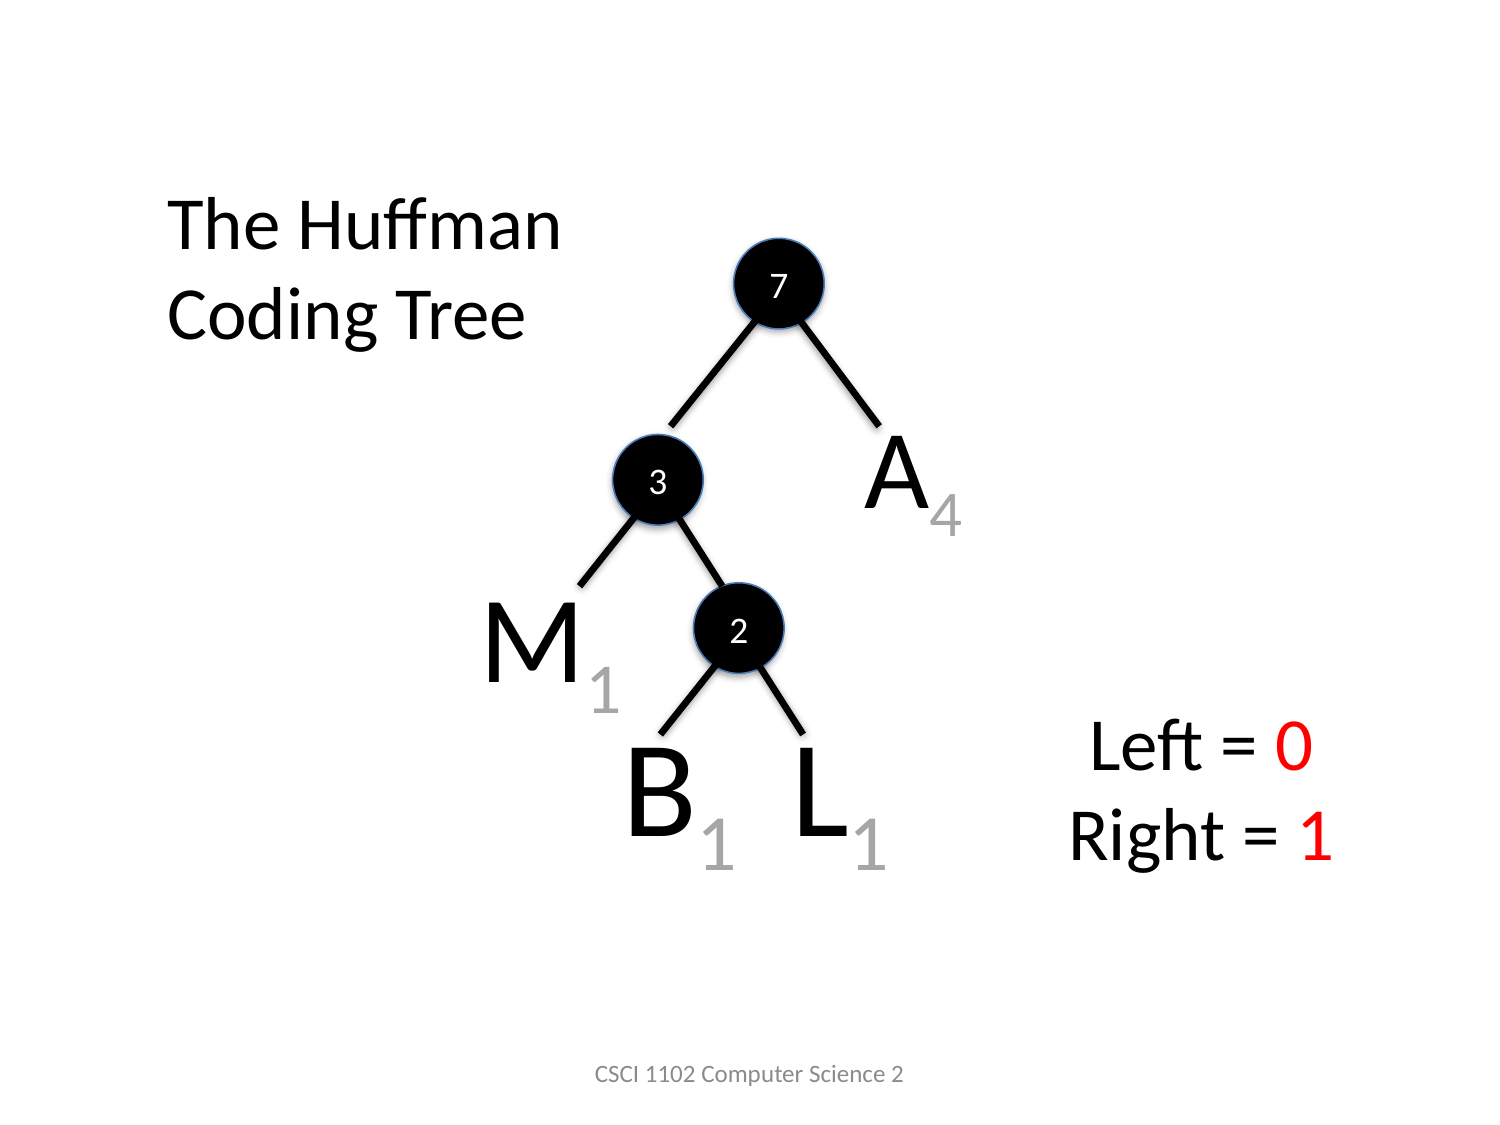

The Huffman Coding Tree
7
  A4
3
M1
B1   L1
2
Left = 0
Right = 1
CSCI 1102 Computer Science 2